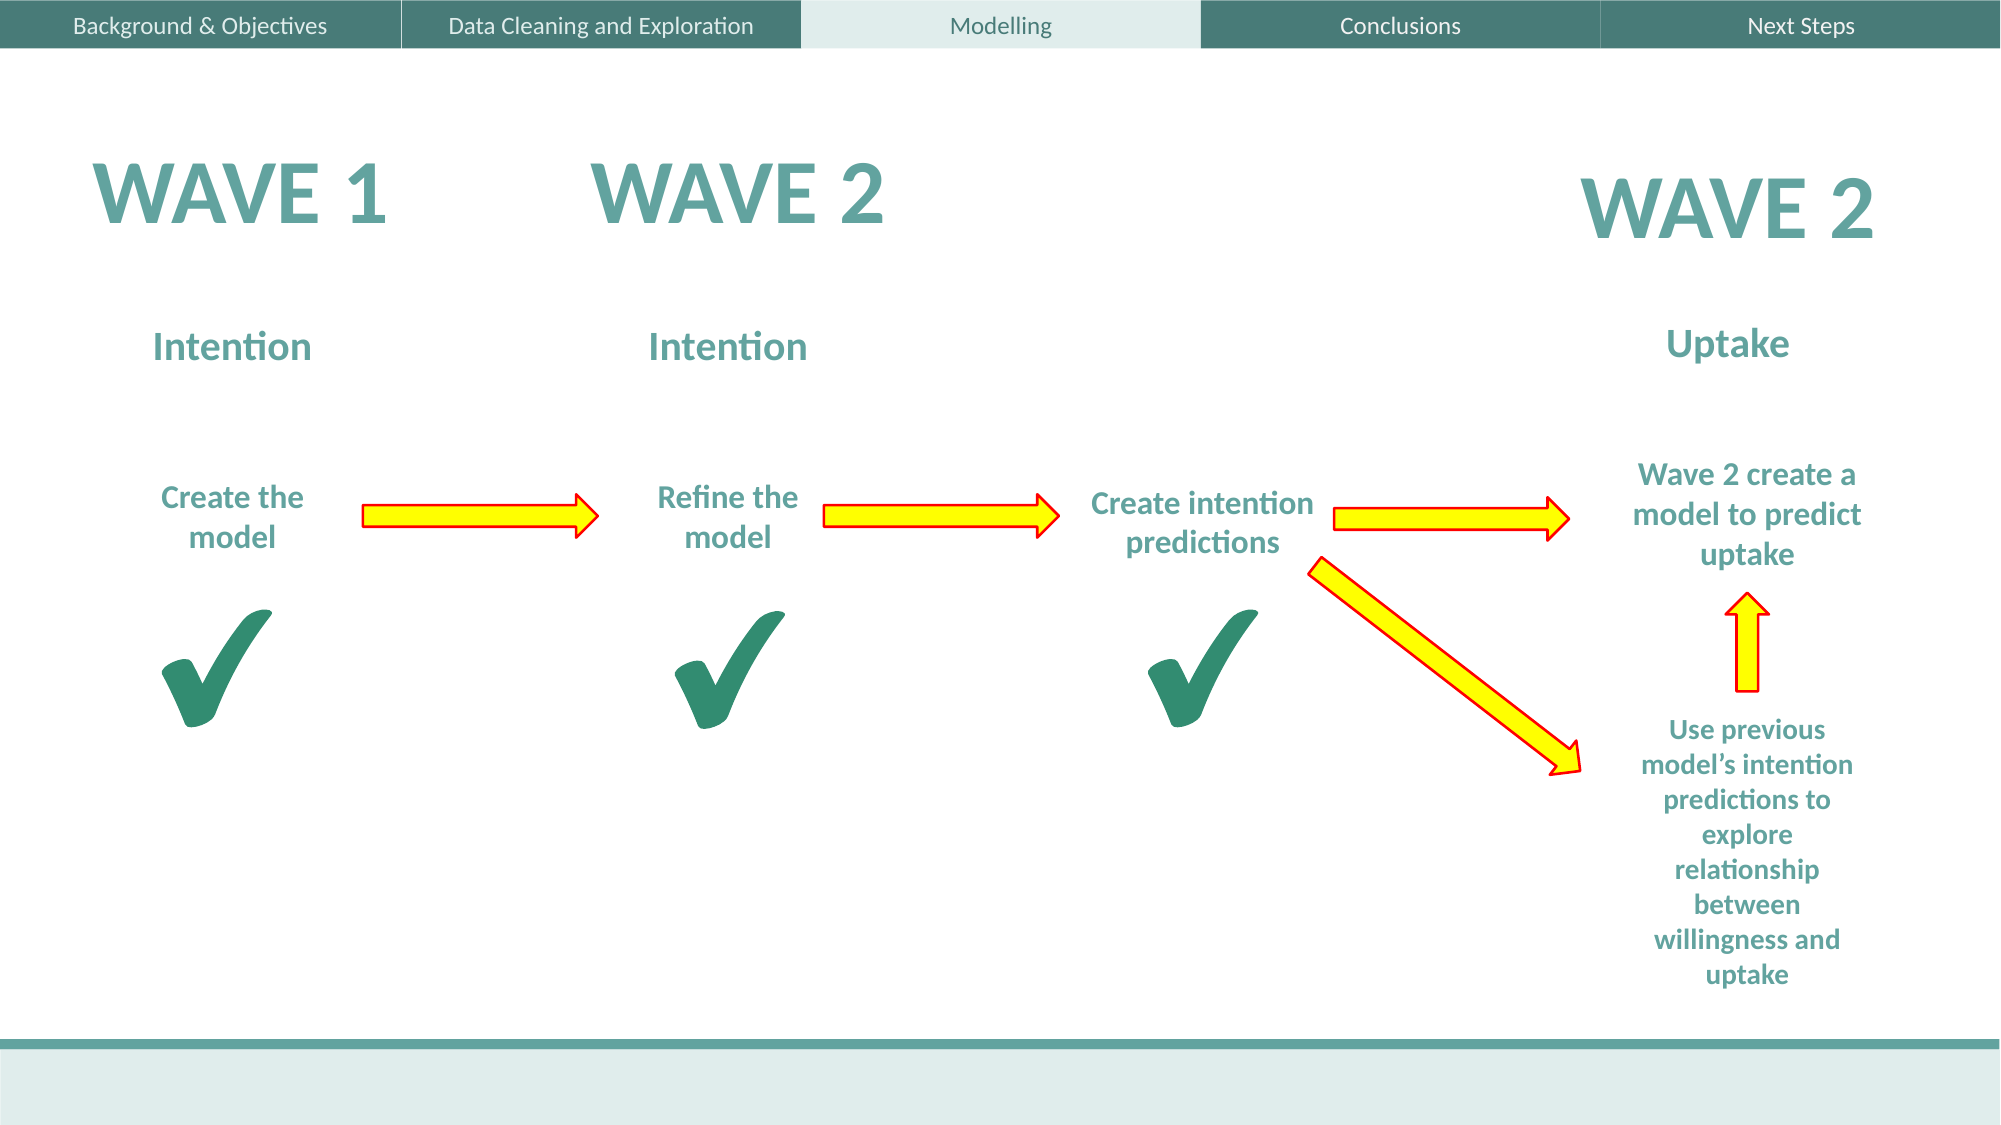

WAVE 1
WAVE 2
WAVE 2
Uptake
Intention
Intention
Wave 2 create a model to predict uptake
Create the model
Refine the model
Create intention predictions

Use previous model’s intention predictions to explore relationship between willingness and uptake